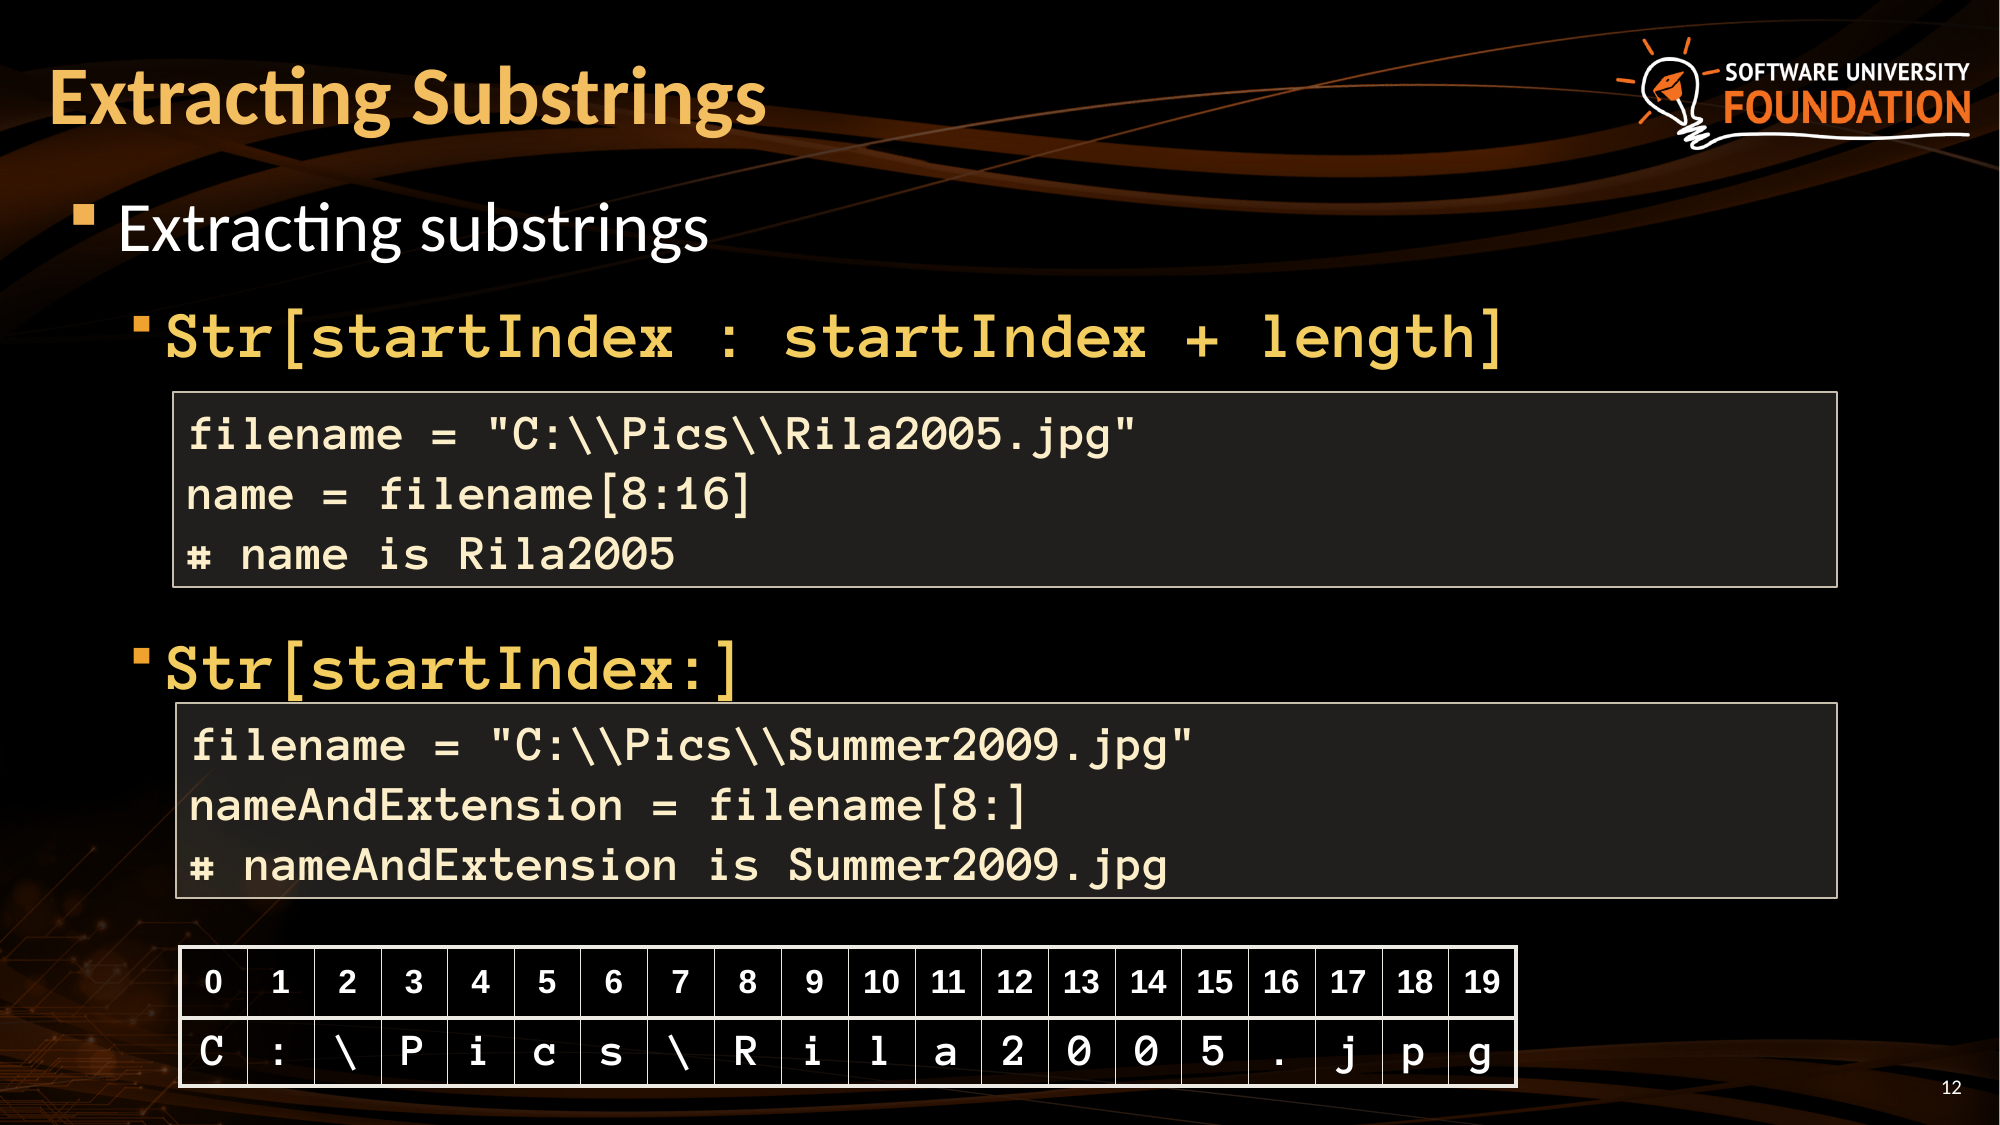

# Extracting Substrings
Extracting substrings
Str[startIndex : startIndex + length]

Str[startIndex:]
filename = "C:\\Pics\\Rila2005.jpg"
name = filename[8:16]
# name is Rila2005
filename = "C:\\Pics\\Summer2009.jpg"
nameAndExtension = filename[8:]
# nameAndExtension is Summer2009.jpg
| 0 | 1 | 2 | 3 | 4 | 5 | 6 | 7 | 8 | 9 | 10 | 11 | 12 | 13 | 14 | 15 | 16 | 17 | 18 | 19 |
| --- | --- | --- | --- | --- | --- | --- | --- | --- | --- | --- | --- | --- | --- | --- | --- | --- | --- | --- | --- |
| C | : | \ | P | i | c | s | \ | R | i | l | a | 2 | 0 | 0 | 5 | . | j | p | g |
12